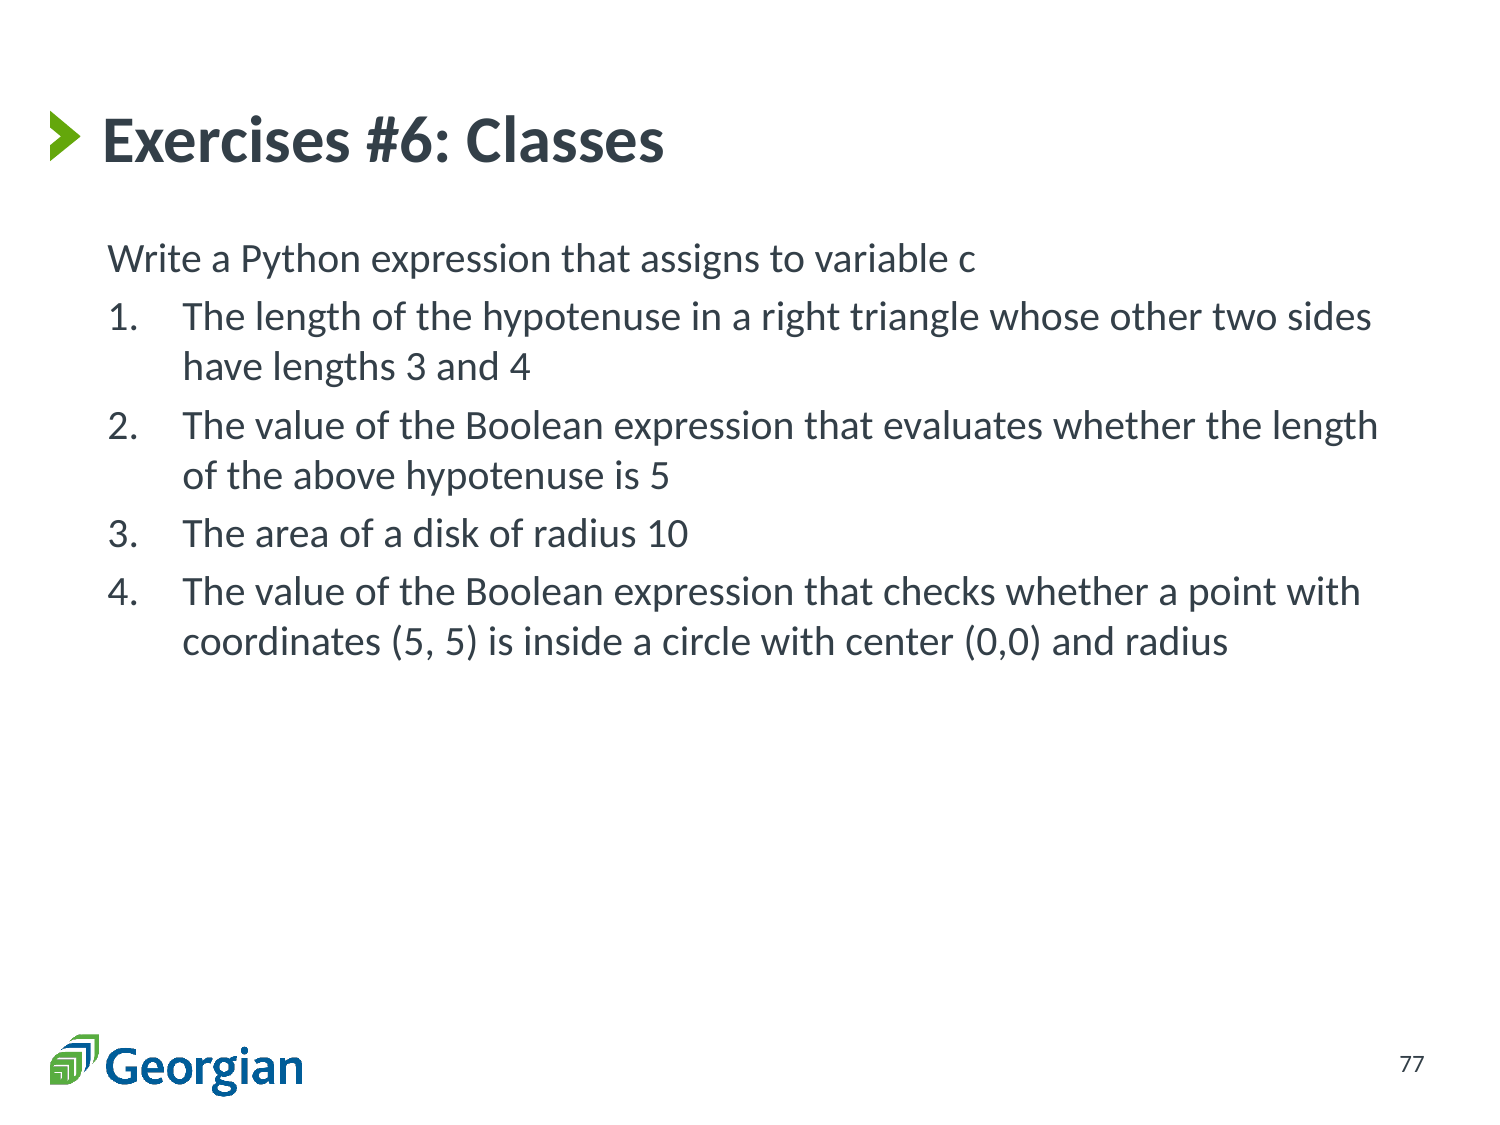

# Exercises #6: Classes
Write a Python expression that assigns to variable c
The length of the hypotenuse in a right triangle whose other two sides have lengths 3 and 4
The value of the Boolean expression that evaluates whether the length of the above hypotenuse is 5
The area of a disk of radius 10
The value of the Boolean expression that checks whether a point with coordinates (5, 5) is inside a circle with center (0,0) and radius